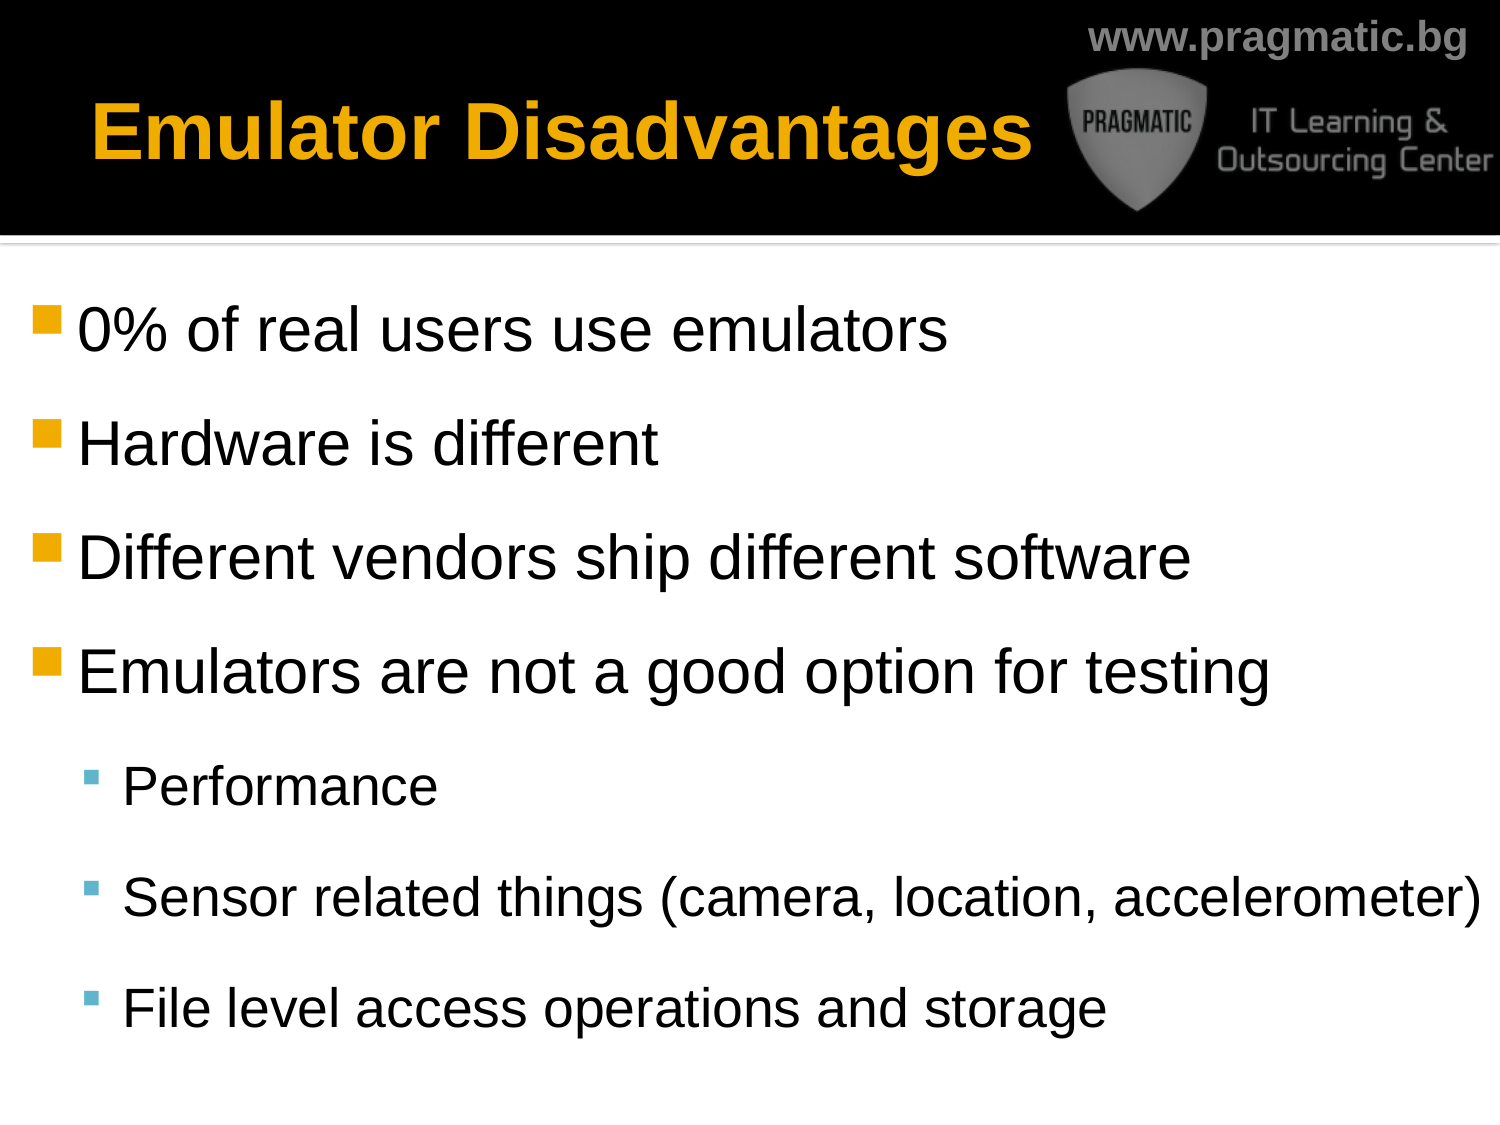

# Emulator Disadvantages
0% of real users use emulators
Hardware is different
Different vendors ship different software
Emulators are not a good option for testing
Performance
Sensor related things (camera, location, accelerometer)
File level access operations and storage